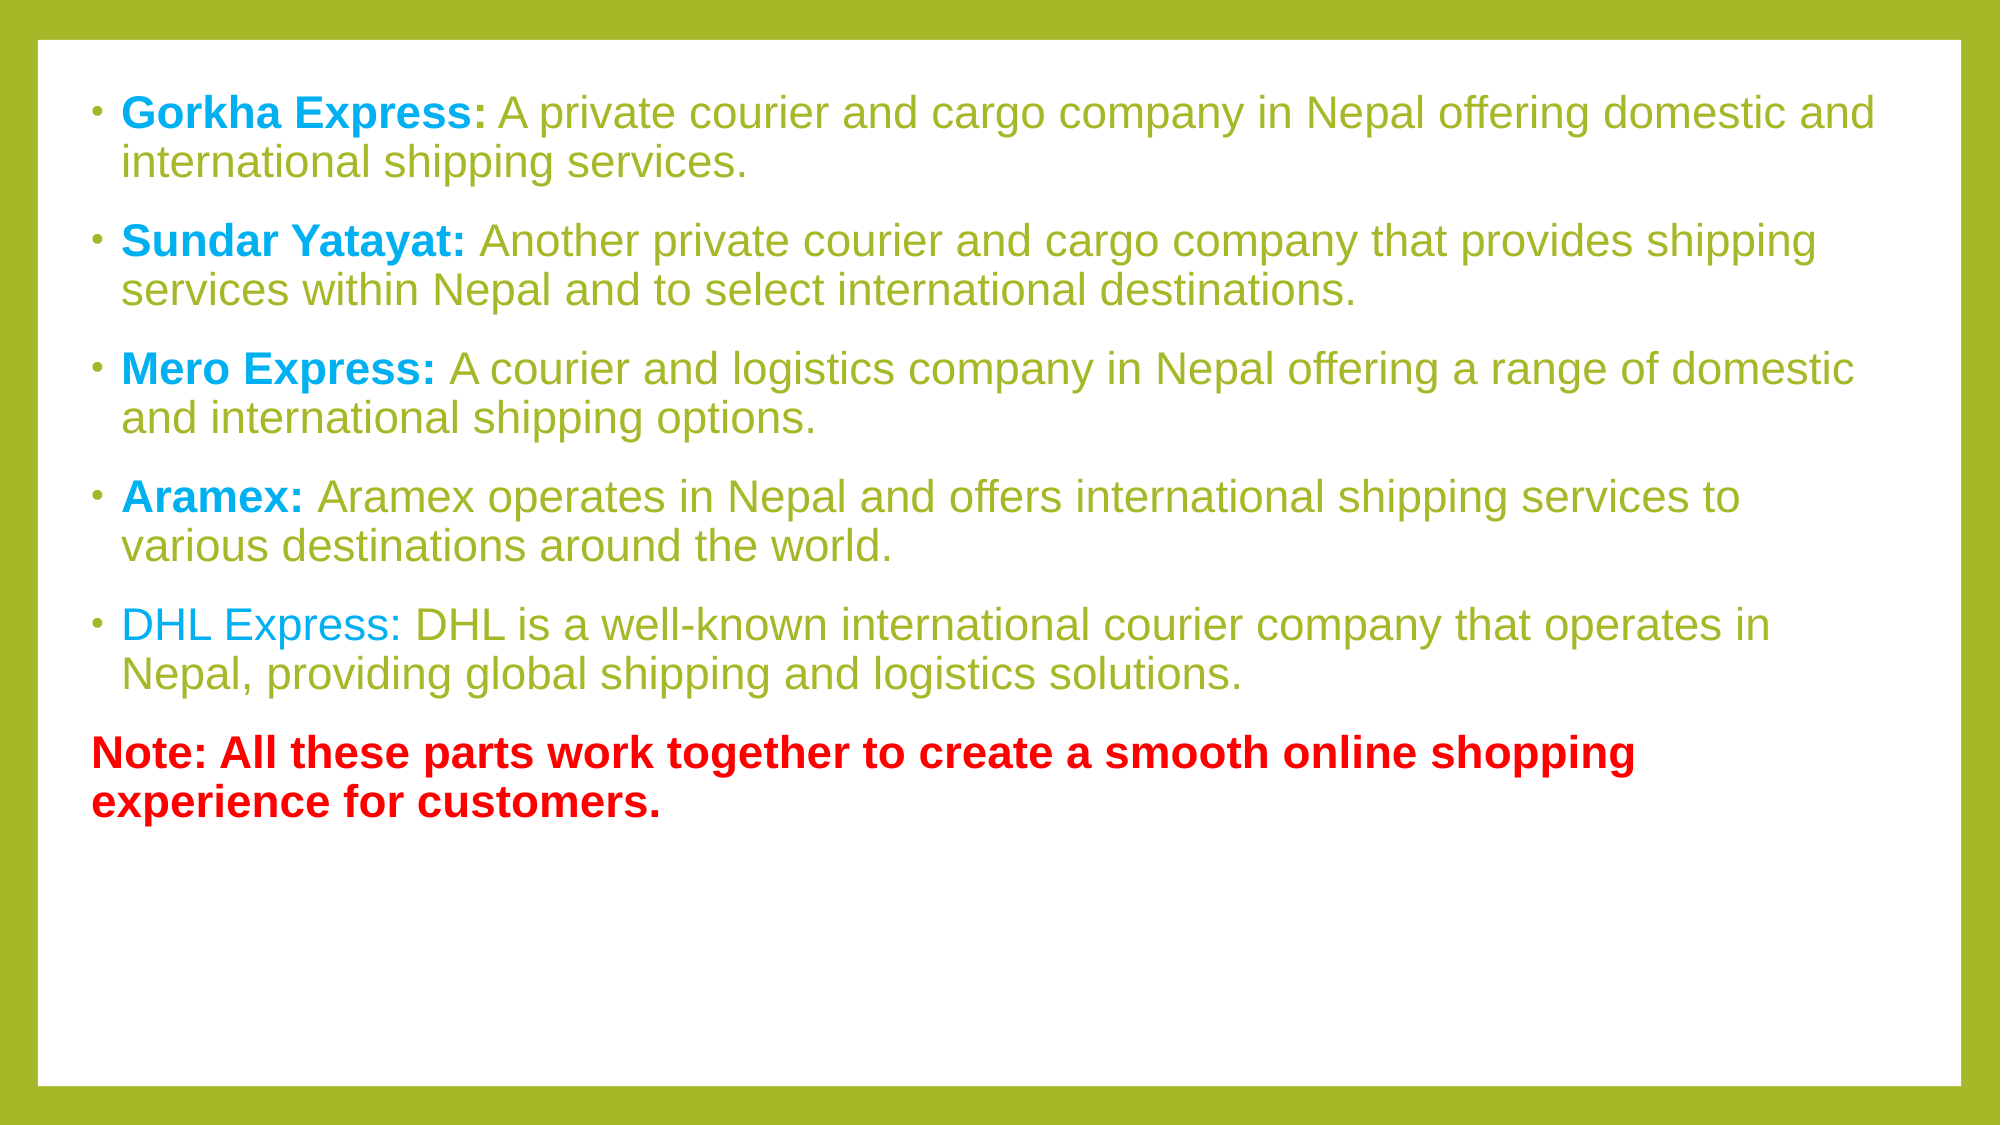

Gorkha Express: A private courier and cargo company in Nepal offering domestic and international shipping services.
Sundar Yatayat: Another private courier and cargo company that provides shipping services within Nepal and to select international destinations.
Mero Express: A courier and logistics company in Nepal offering a range of domestic and international shipping options.
Aramex: Aramex operates in Nepal and offers international shipping services to various destinations around the world.
DHL Express: DHL is a well-known international courier company that operates in Nepal, providing global shipping and logistics solutions.
Note: All these parts work together to create a smooth online shopping experience for customers.